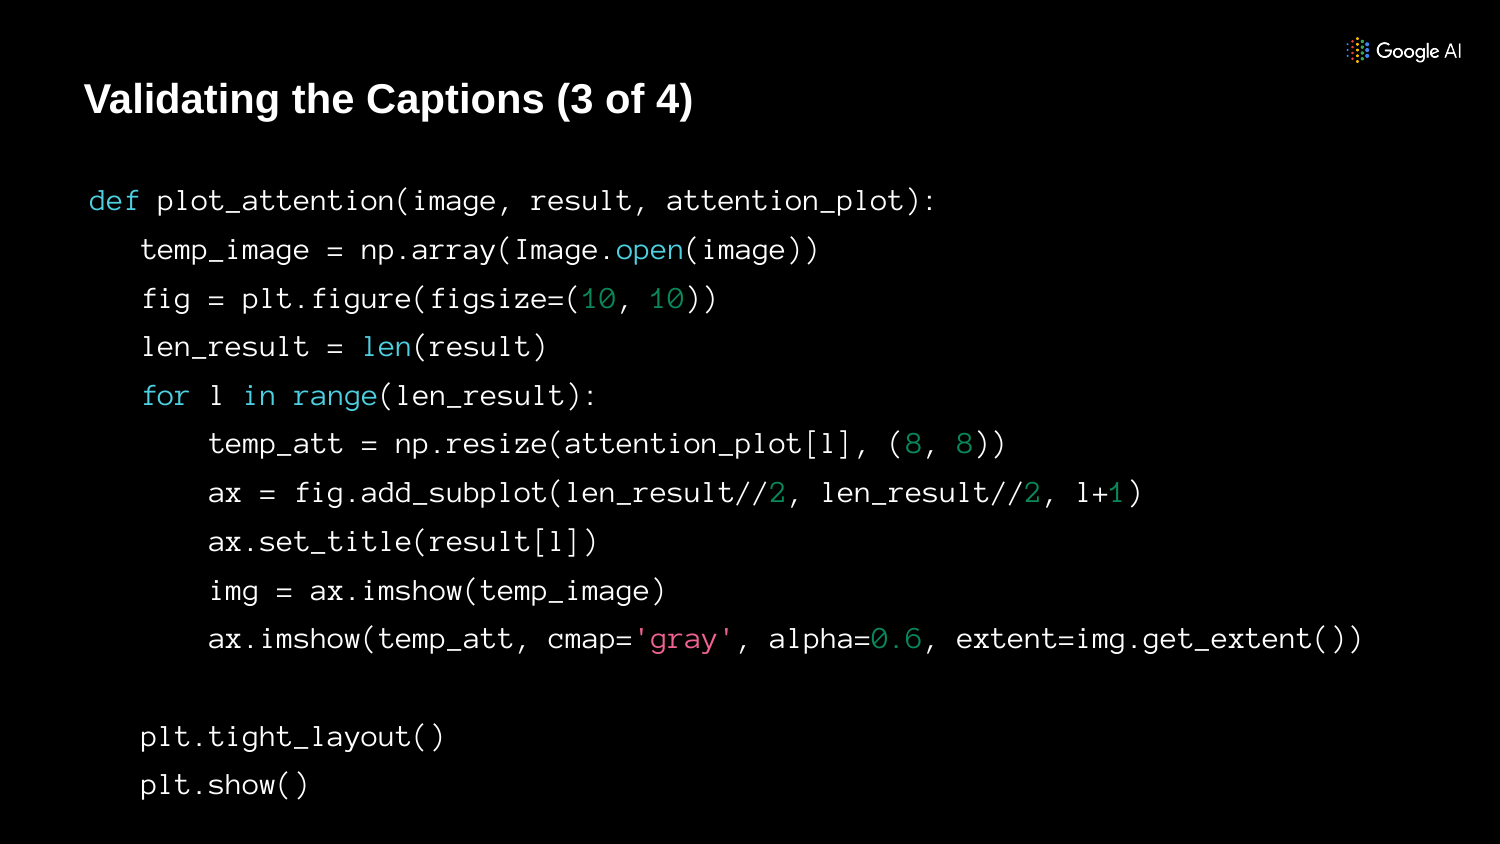

# Validating the Captions (3 of 4)
def plot_attention(image, result, attention_plot):
   temp_image = np.array(Image.open(image))
   fig = plt.figure(figsize=(10, 10))
   len_result = len(result)
   for l in range(len_result):
       temp_att = np.resize(attention_plot[l], (8, 8))
       ax = fig.add_subplot(len_result//2, len_result//2, l+1)
       ax.set_title(result[l])
       img = ax.imshow(temp_image)
       ax.imshow(temp_att, cmap='gray', alpha=0.6, extent=img.get_extent())

   plt.tight_layout()
   plt.show()